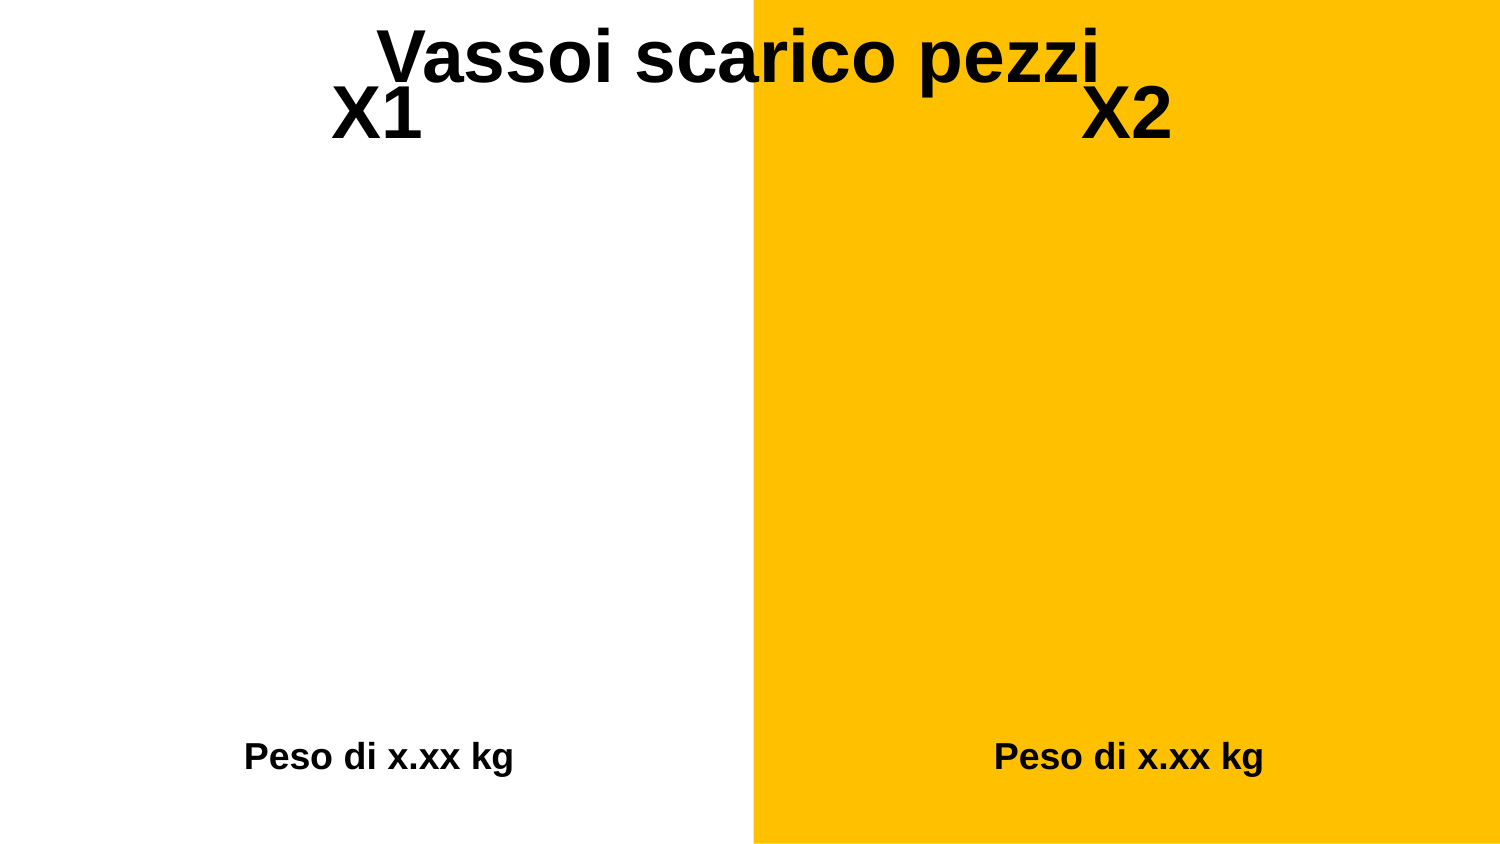

Vassoi scarico pezzi
X1
X2
Peso di x.xx kg
Peso di x.xx kg